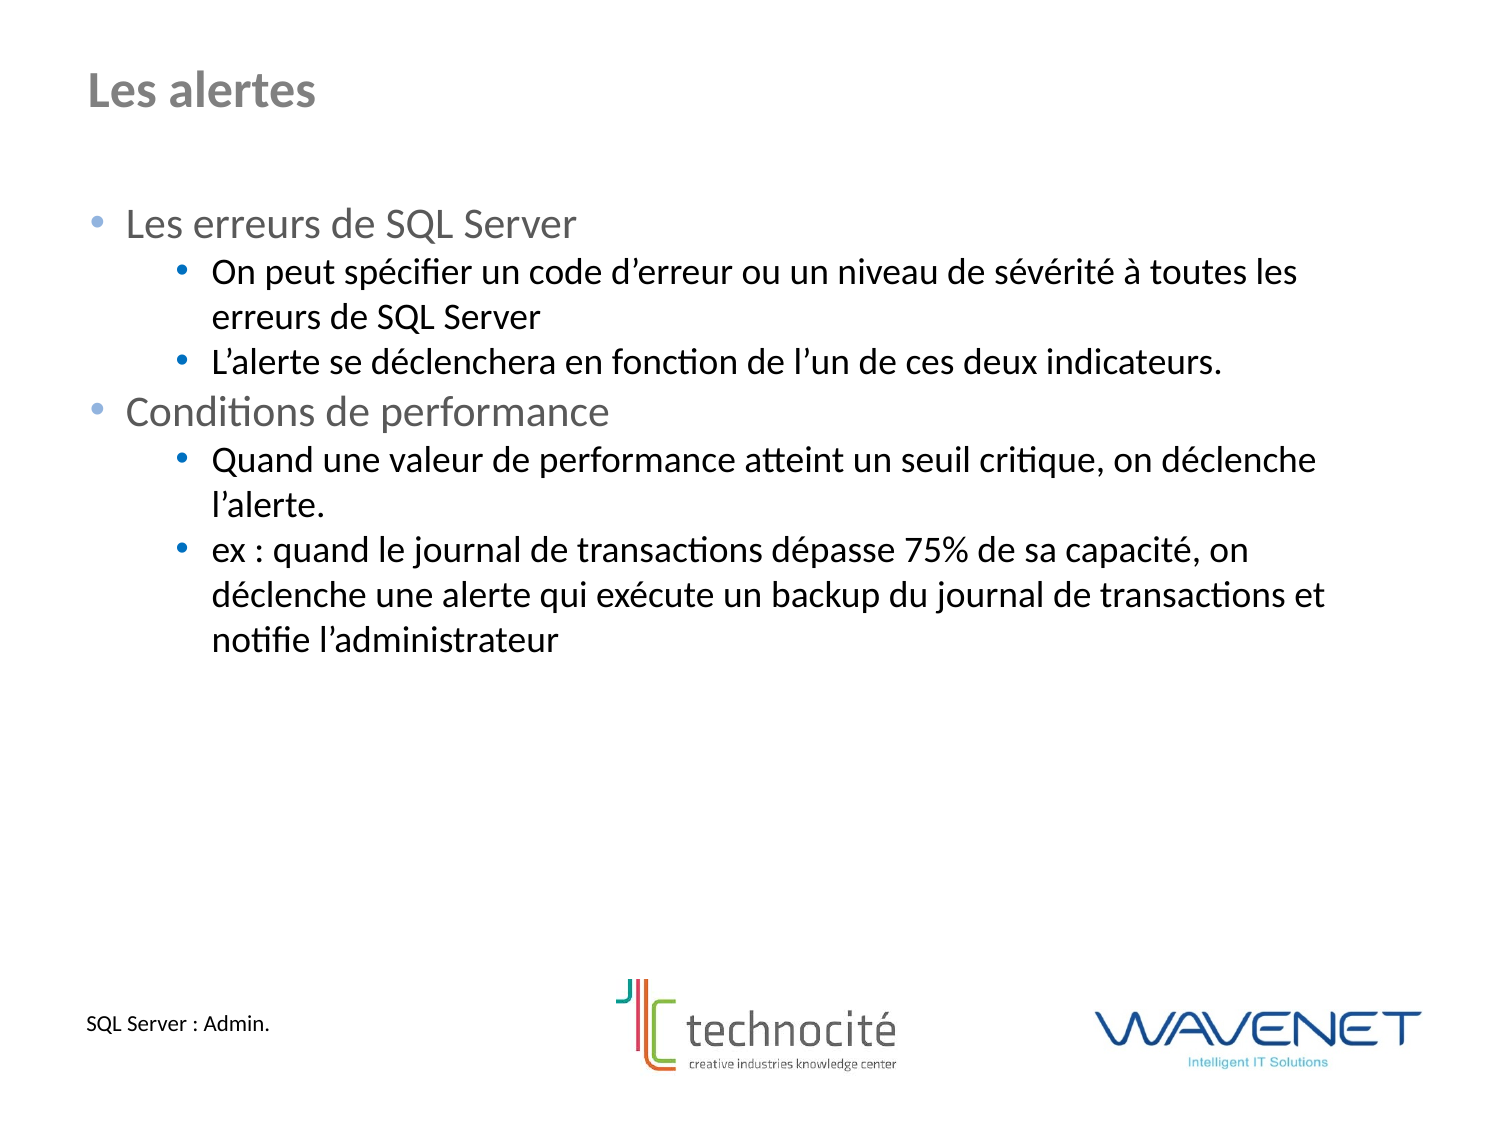

Les alertes
Les erreurs de SQL Server
On peut spécifier un code d’erreur ou un niveau de sévérité à toutes les erreurs de SQL Server
L’alerte se déclenchera en fonction de l’un de ces deux indicateurs.
Conditions de performance
Quand une valeur de performance atteint un seuil critique, on déclenche l’alerte.
ex : quand le journal de transactions dépasse 75% de sa capacité, on déclenche une alerte qui exécute un backup du journal de transactions et notifie l’administrateur

SQL Server : Admin.